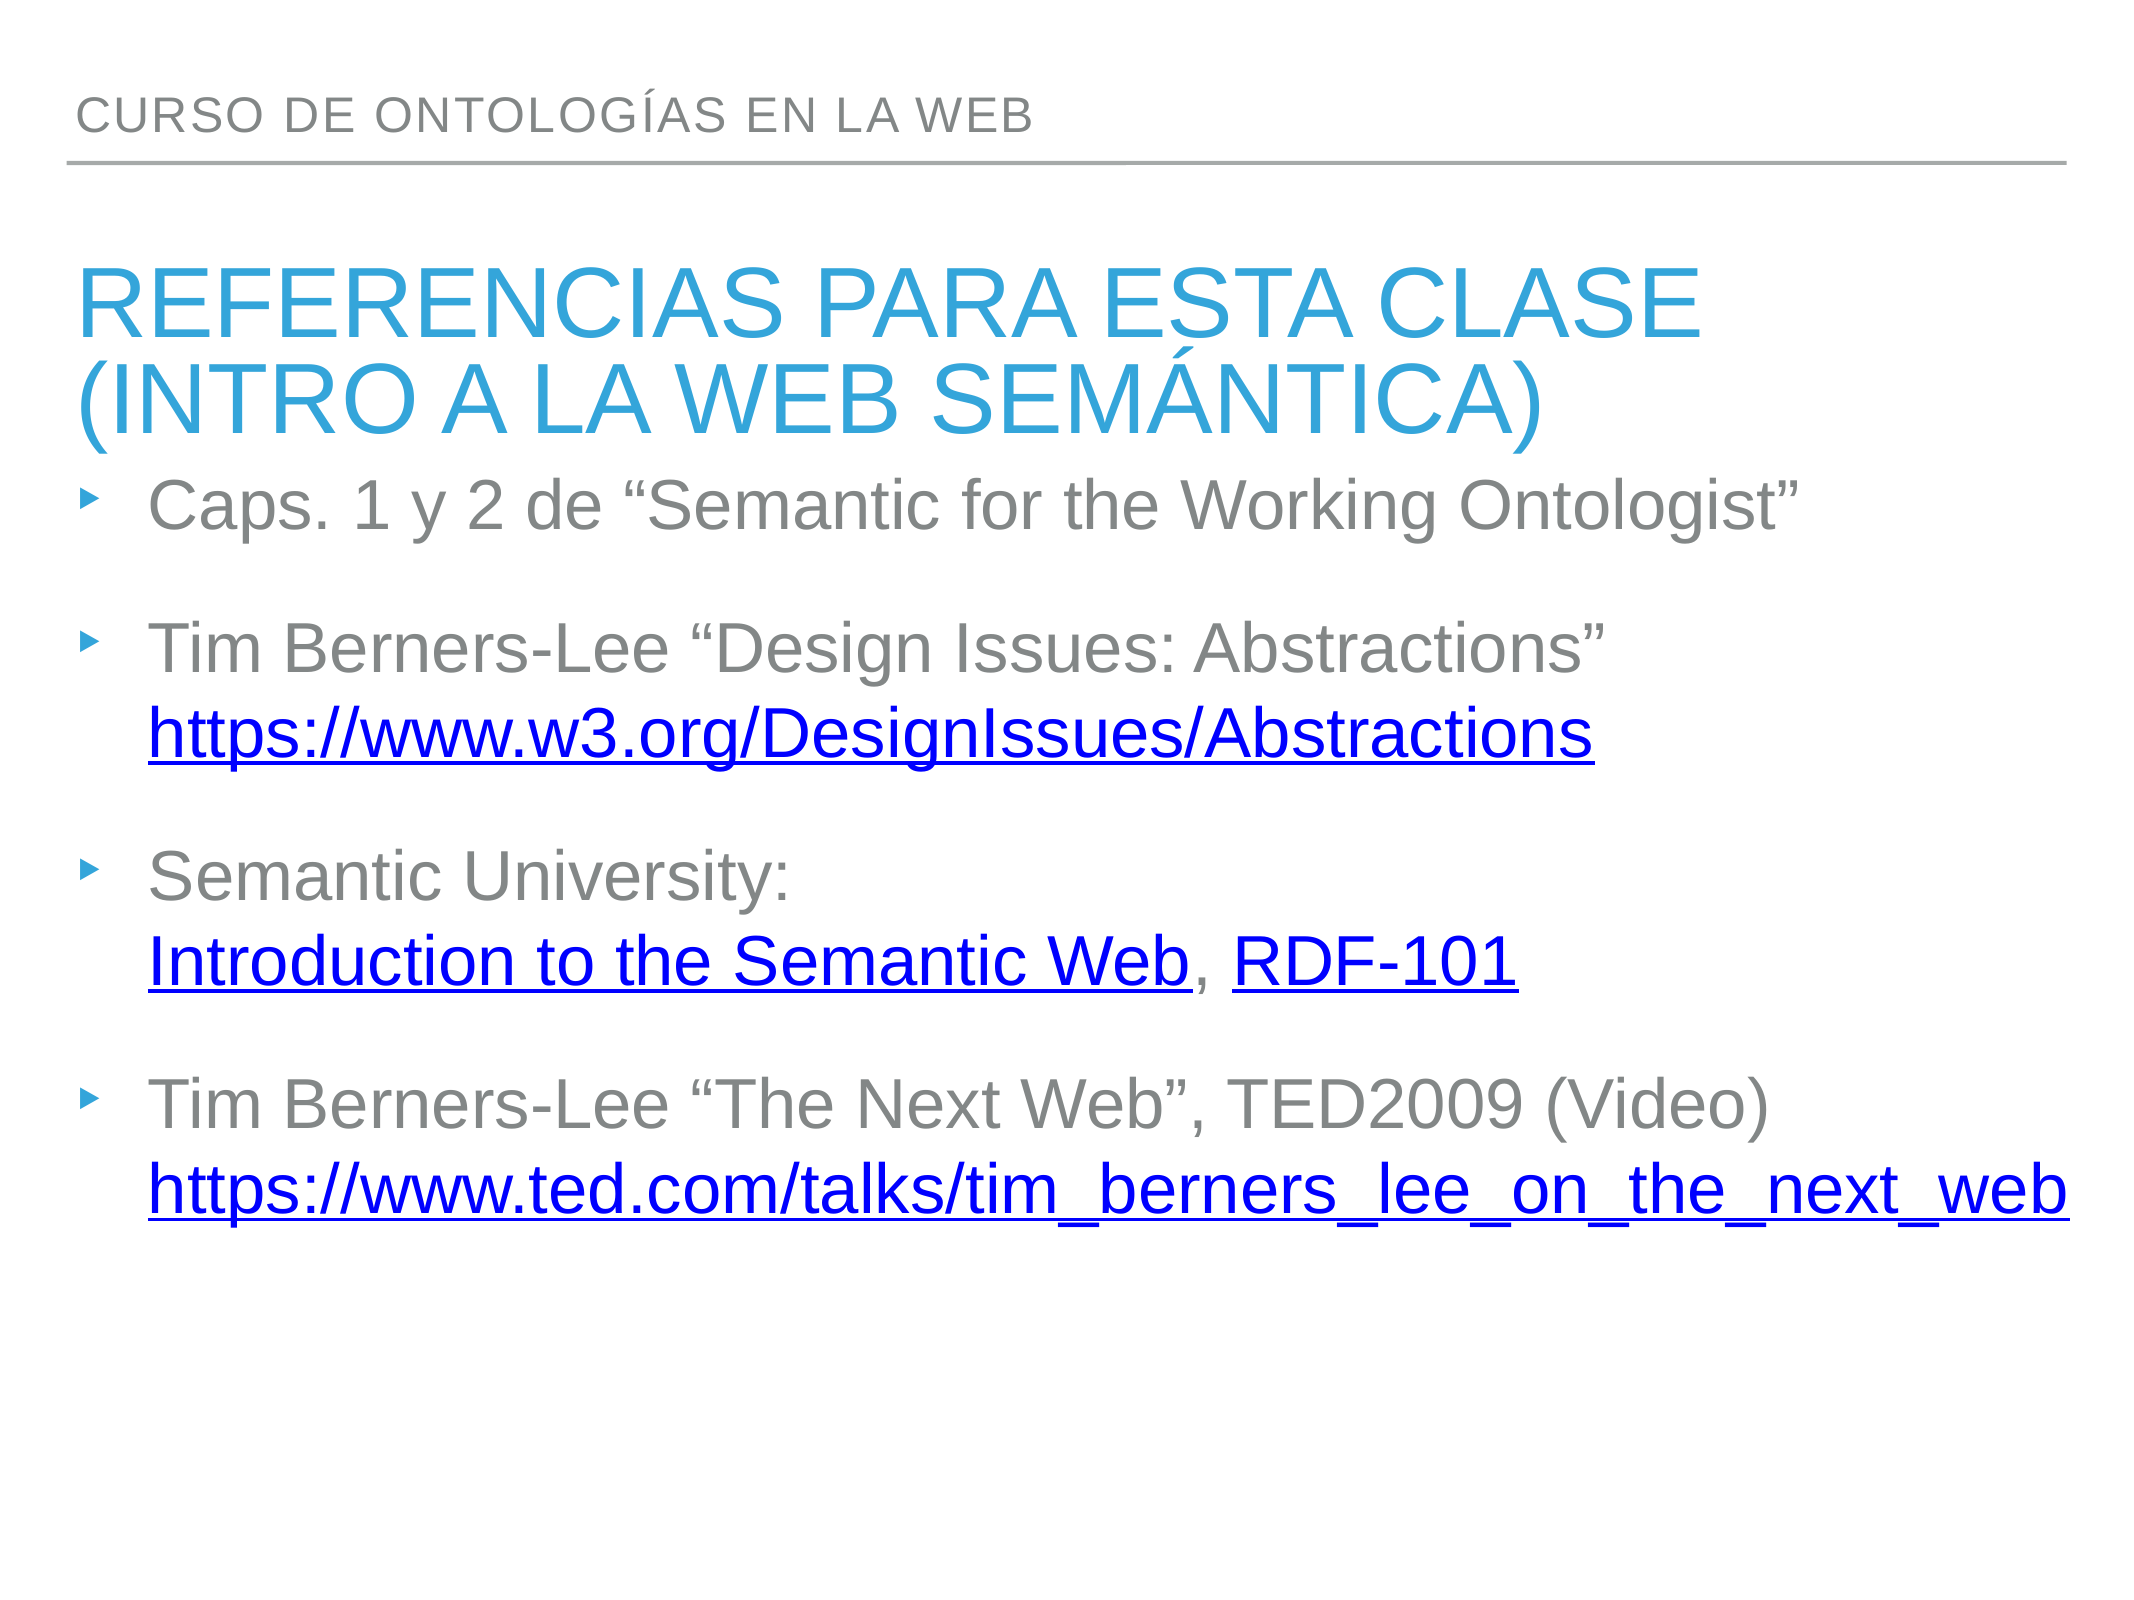

Curso de ontologías en la web
# Referencias para esta clase (Intro a la Web semántica)
Caps. 1 y 2 de “Semantic for the Working Ontologist”
Tim Berners-Lee “Design Issues: Abstractions”
https://www.w3.org/DesignIssues/Abstractions
Semantic University:
Introduction to the Semantic Web, RDF-101
Tim Berners-Lee “The Next Web”, TED2009 (Video)
https://www.ted.com/talks/tim_berners_lee_on_the_next_web